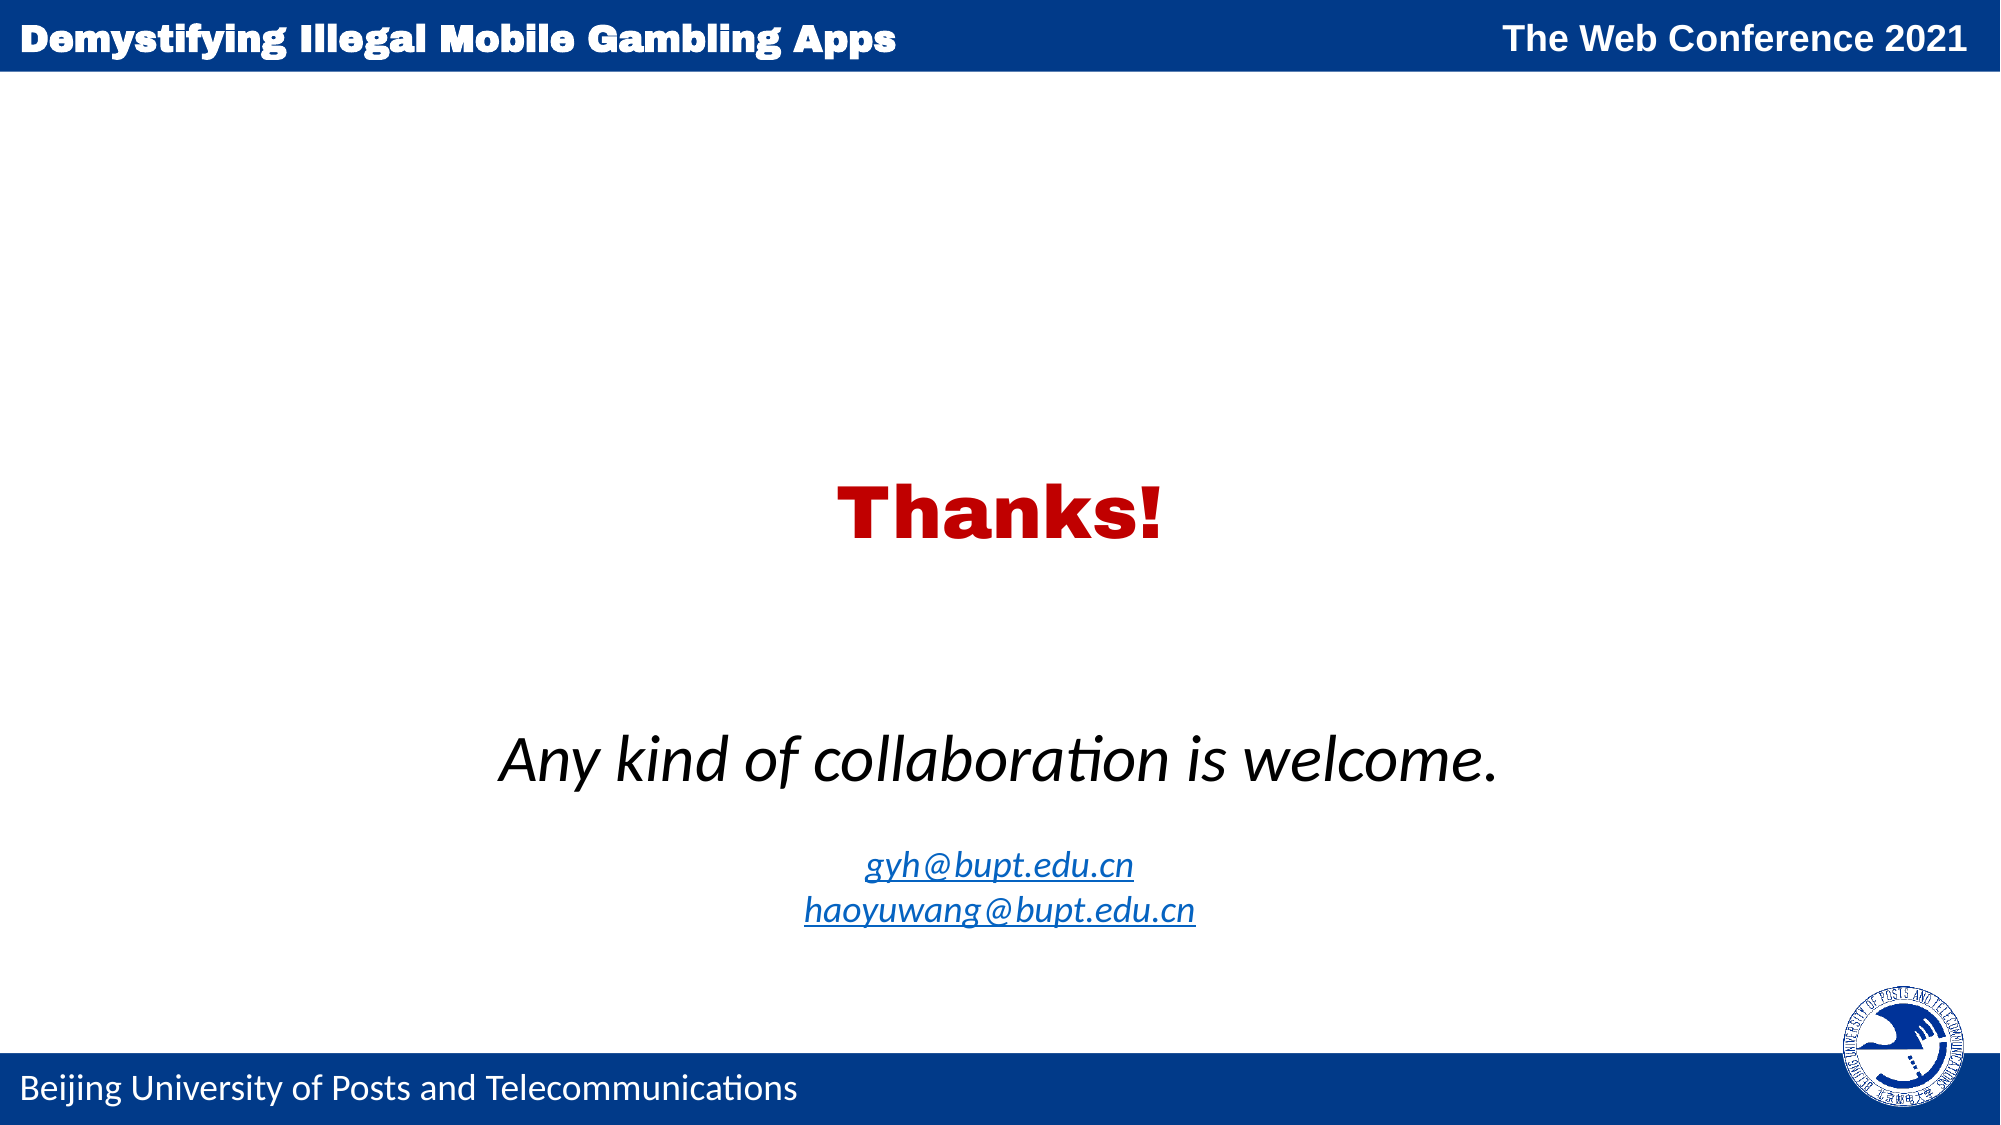

Thanks!
Any kind of collaboration is welcome.

gyh@bupt.edu.cn
haoyuwang@bupt.edu.cn